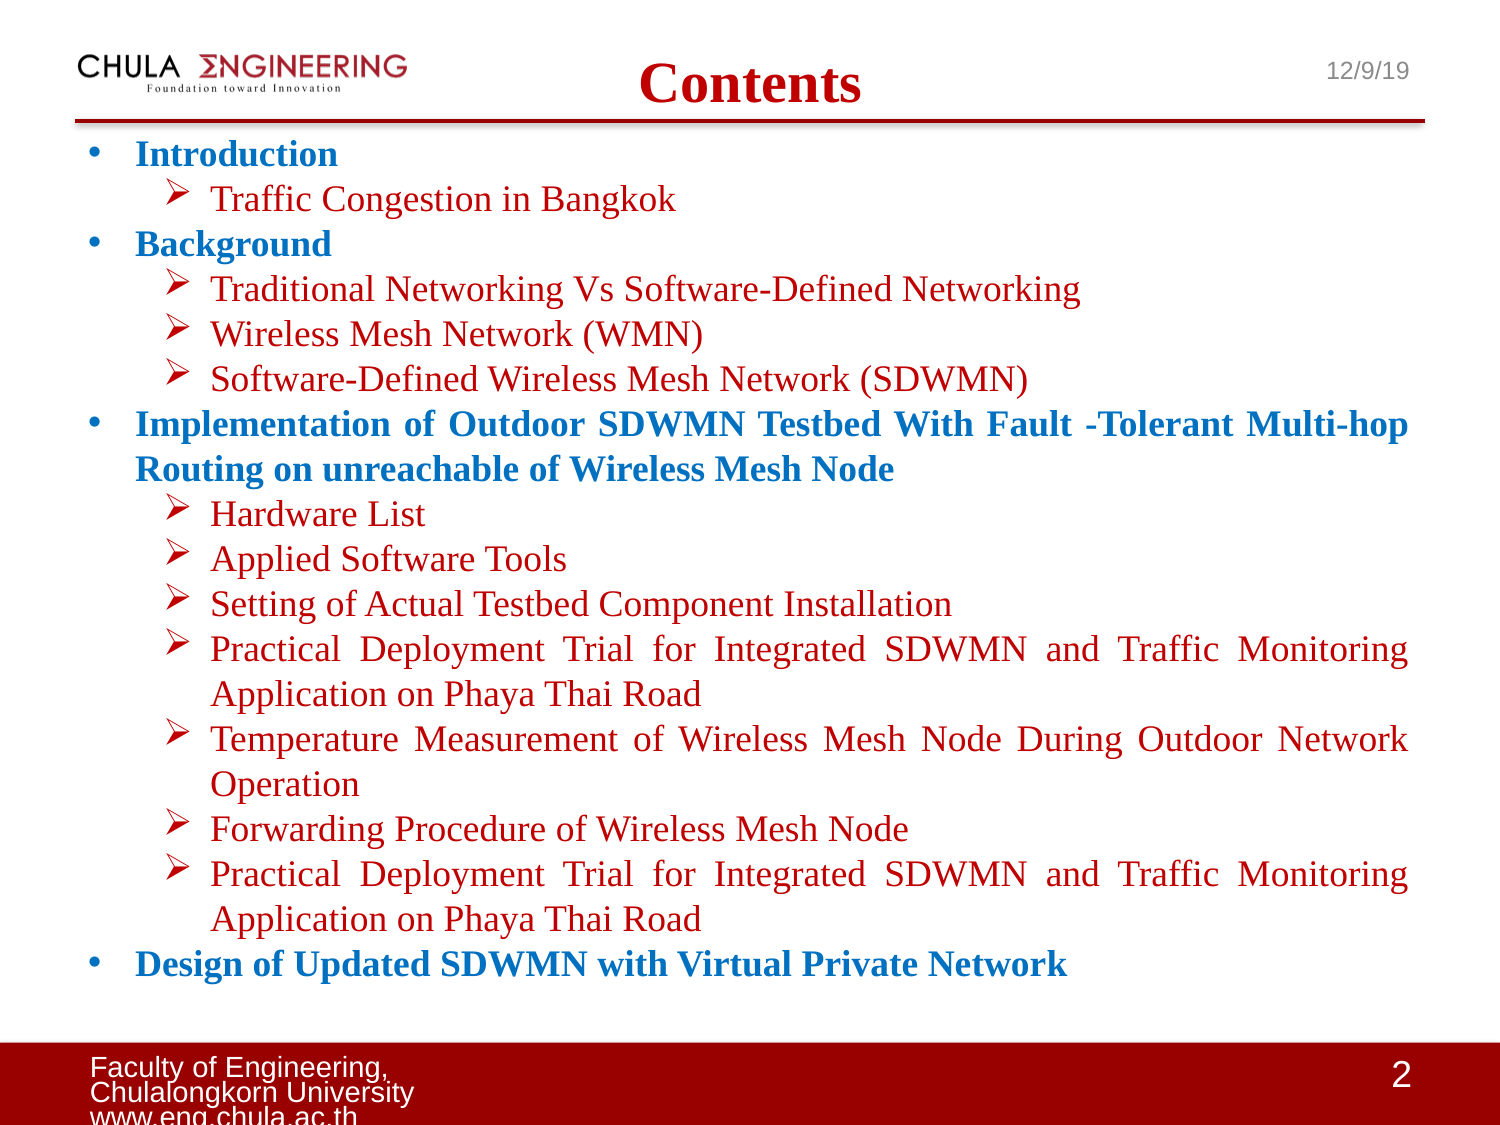

# Contents
12/9/19
Introduction
Traffic Congestion in Bangkok
Background
Traditional Networking Vs Software-Defined Networking
Wireless Mesh Network (WMN)
Software-Defined Wireless Mesh Network (SDWMN)
Implementation of Outdoor SDWMN Testbed With Fault -Tolerant Multi-hop Routing on unreachable of Wireless Mesh Node
Hardware List
Applied Software Tools
Setting of Actual Testbed Component Installation
Practical Deployment Trial for Integrated SDWMN and Traffic Monitoring Application on Phaya Thai Road
Temperature Measurement of Wireless Mesh Node During Outdoor Network Operation
Forwarding Procedure of Wireless Mesh Node
Practical Deployment Trial for Integrated SDWMN and Traffic Monitoring Application on Phaya Thai Road
Design of Updated SDWMN with Virtual Private Network
2